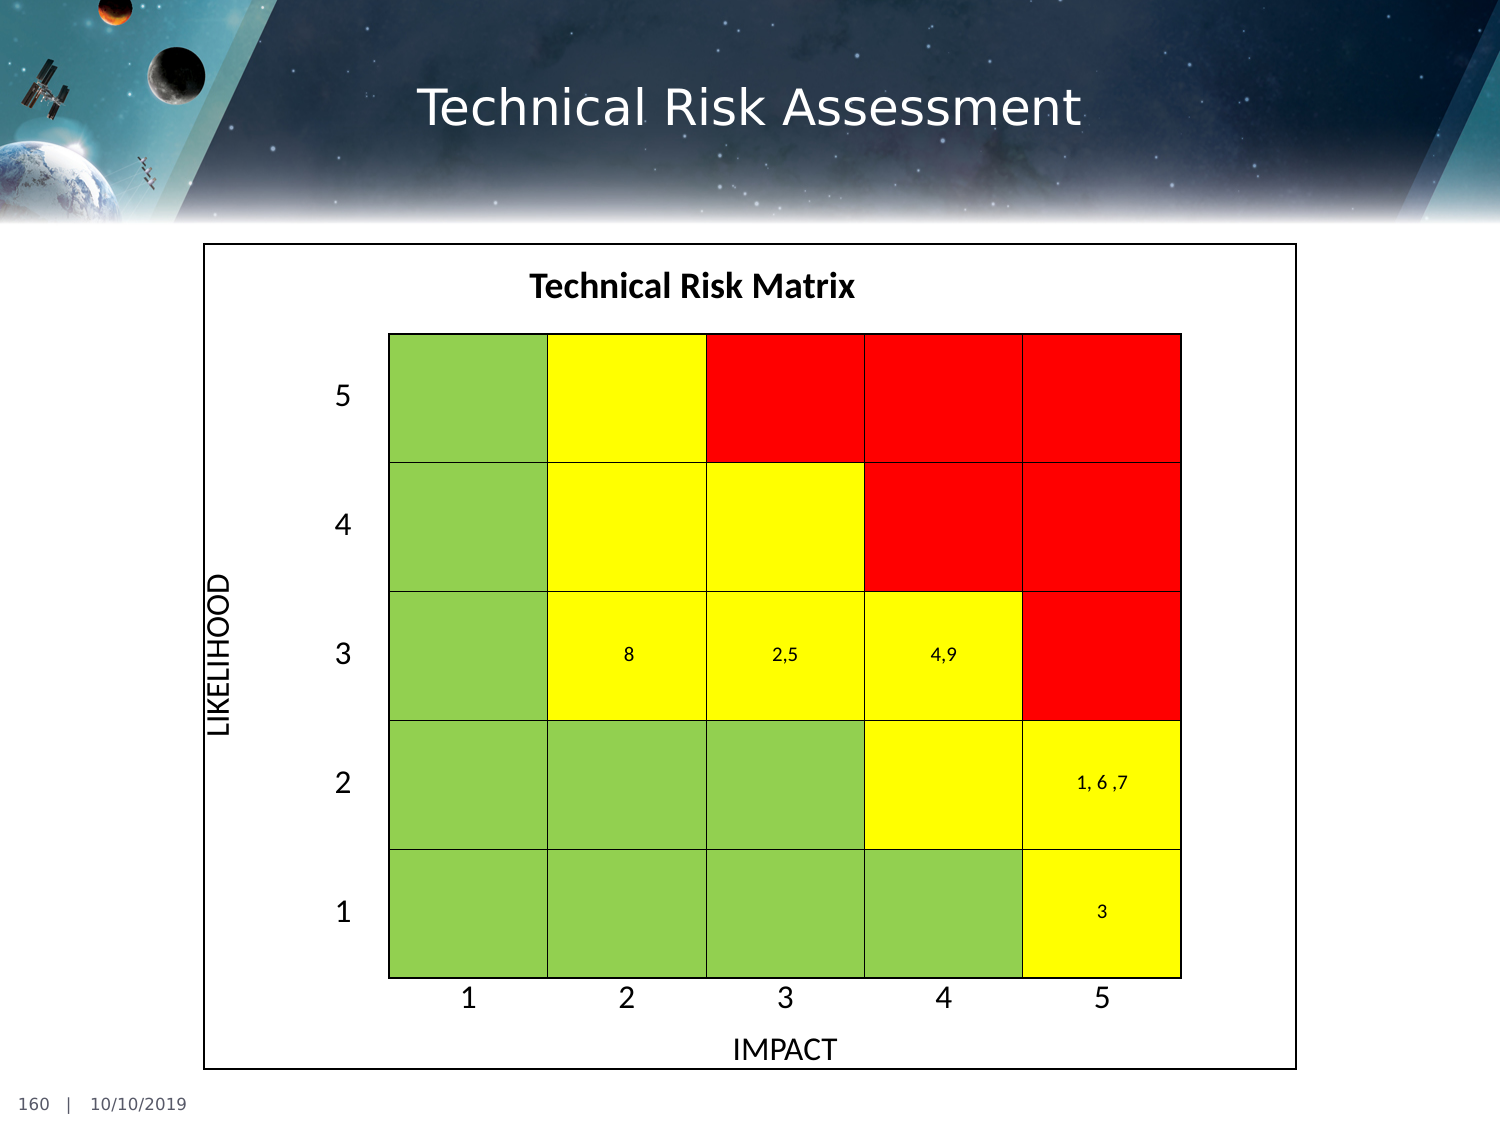

# Technical Risk Assessment
| Technical Risk Matrix |  |  |  |  |  |  |  |
| --- | --- | --- | --- | --- | --- | --- | --- |
| LIKELIHOOD | 5 |  |  |  |  |  |  |
|  | 4 |  |  |  |  |  |  |
|  | 3 |  | 8 | 2,5 | 4,9 |  |  |
|  | 2 |  |  |  |  | 1, 6 ,7 |  |
|  | 1 |  |  |  |  | 3 |  |
|  |  | 1 | 2 | 3 | 4 | 5 |  |
|  |  | IMPACT |  |  |  |  |  |